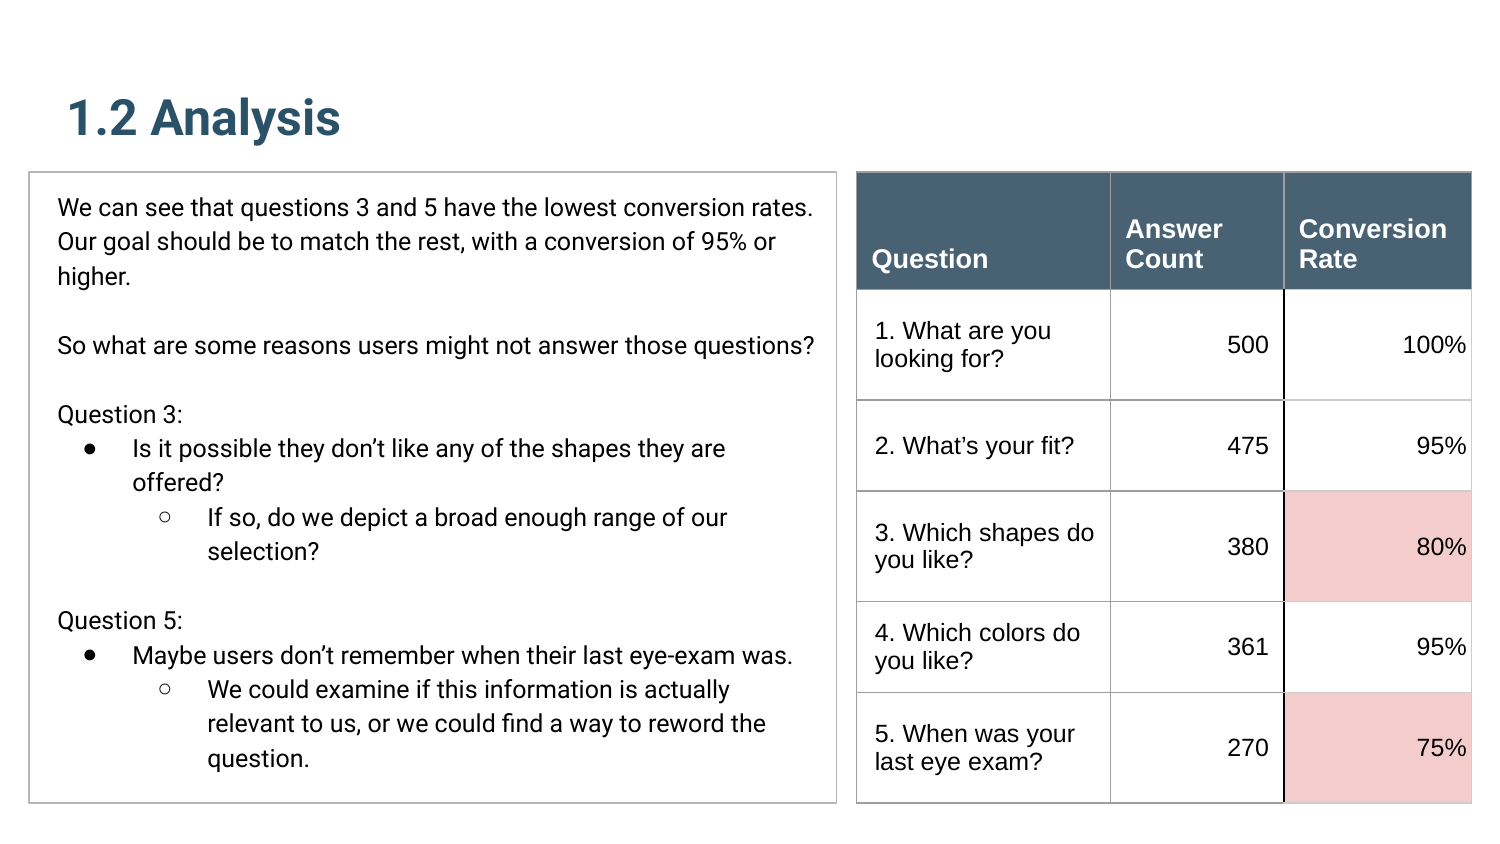

1.2 Analysis
We can see that questions 3 and 5 have the lowest conversion rates. Our goal should be to match the rest, with a conversion of 95% or higher.

So what are some reasons users might not answer those questions?

Question 3:
Is it possible they don’t like any of the shapes they are offered?
If so, do we depict a broad enough range of our selection?

Question 5:
Maybe users don’t remember when their last eye-exam was.
We could examine if this information is actually relevant to us, or we could find a way to reword the question.
| Question | Answer Count | Conversion Rate |
| --- | --- | --- |
| 1. What are you looking for? | 500 | 100% |
| 2. What’s your fit? | 475 | 95% |
| 3. Which shapes do you like? | 380 | 80% |
| 4. Which colors do you like? | 361 | 95% |
| 5. When was your last eye exam? | 270 | 75% |